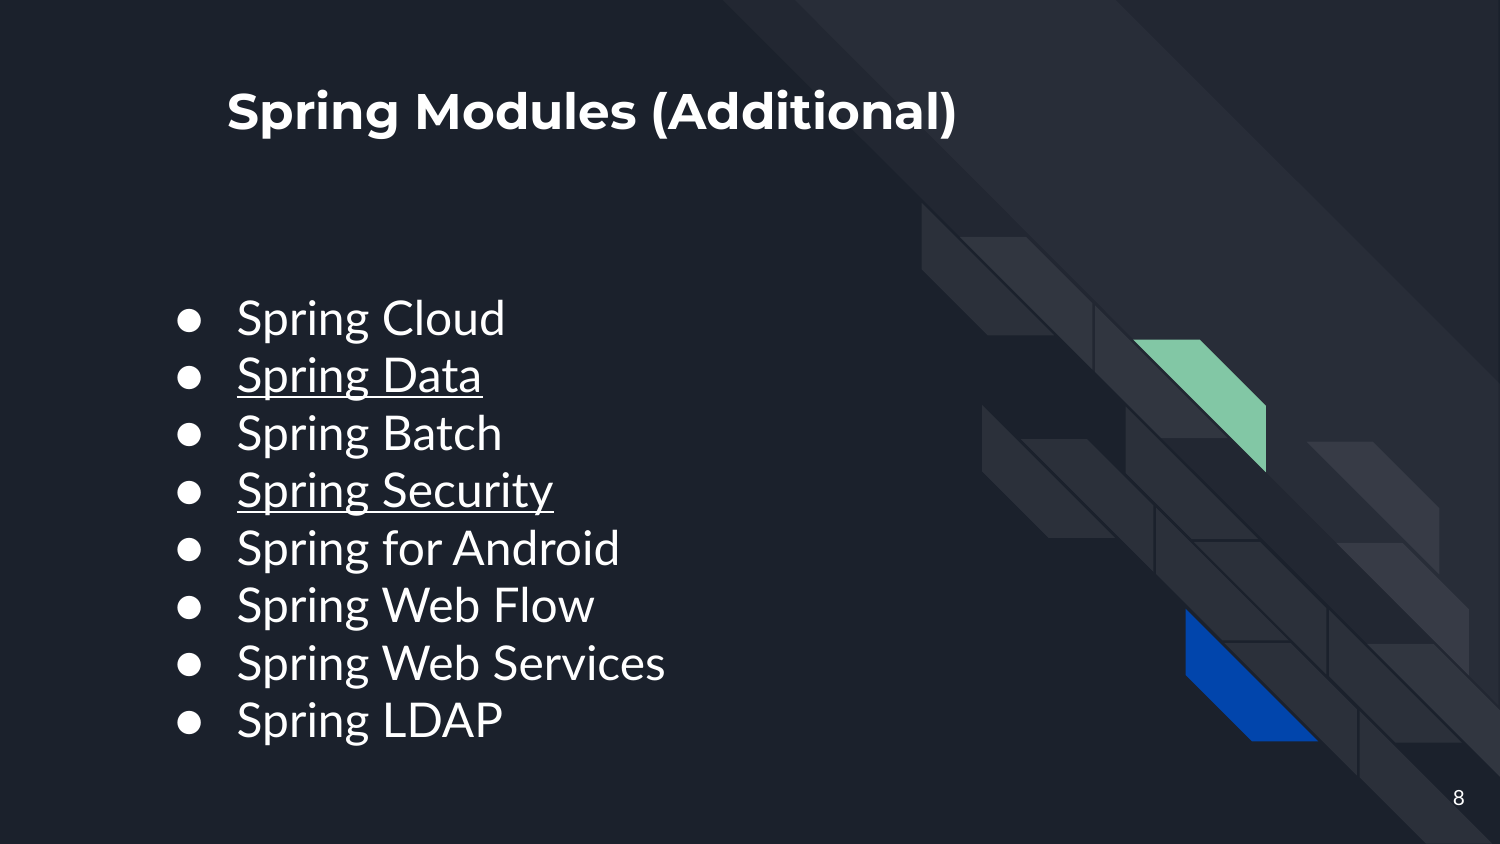

# Spring Modules (Additional)
Spring Cloud
Spring Data
Spring Batch
Spring Security
Spring for Android
Spring Web Flow
Spring Web Services
Spring LDAP
8